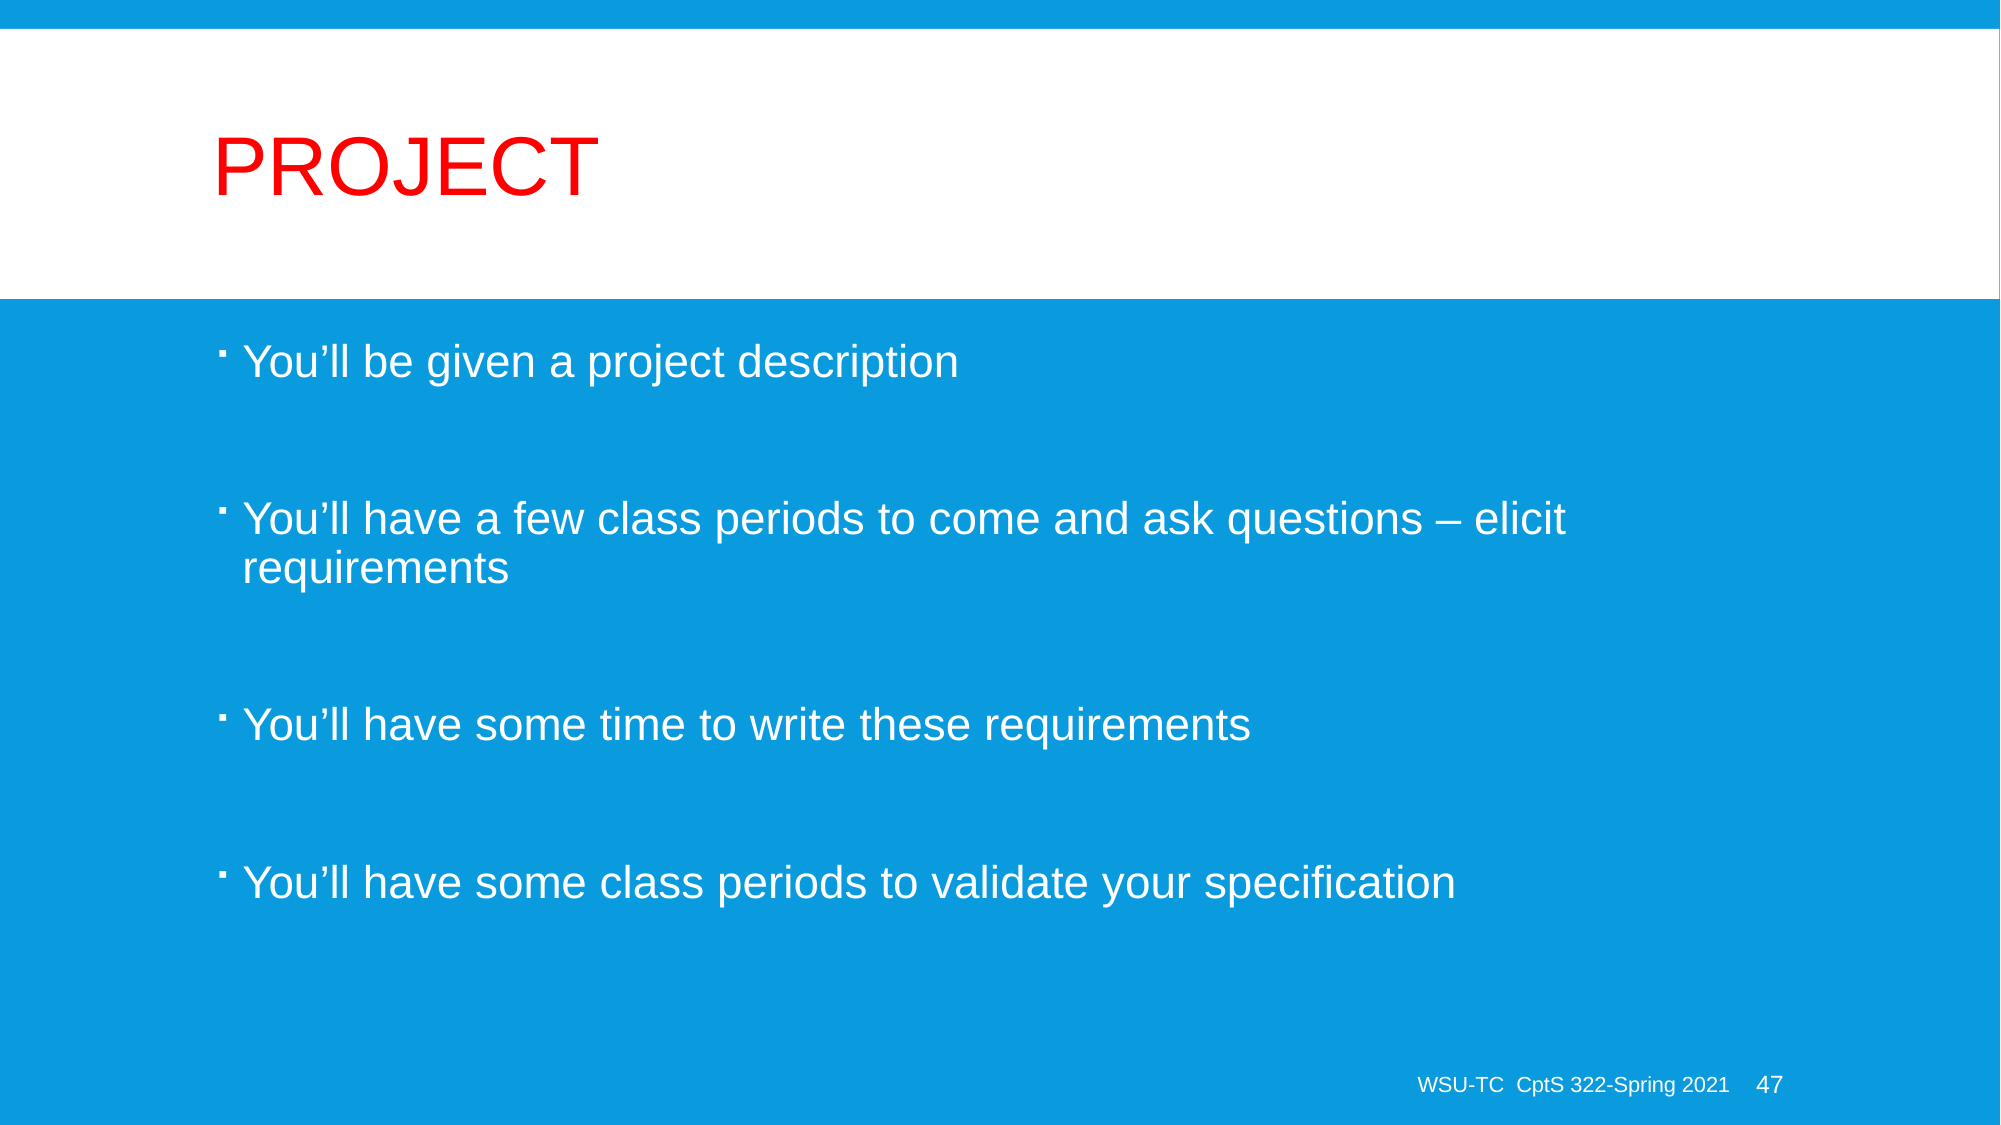

# Project
You’ll be given a project description

You’ll have a few class periods to come and ask questions – elicit requirements

You’ll have some time to write these requirements

You’ll have some class periods to validate your specification
WSU-TC  CptS 322-Spring 2021
47